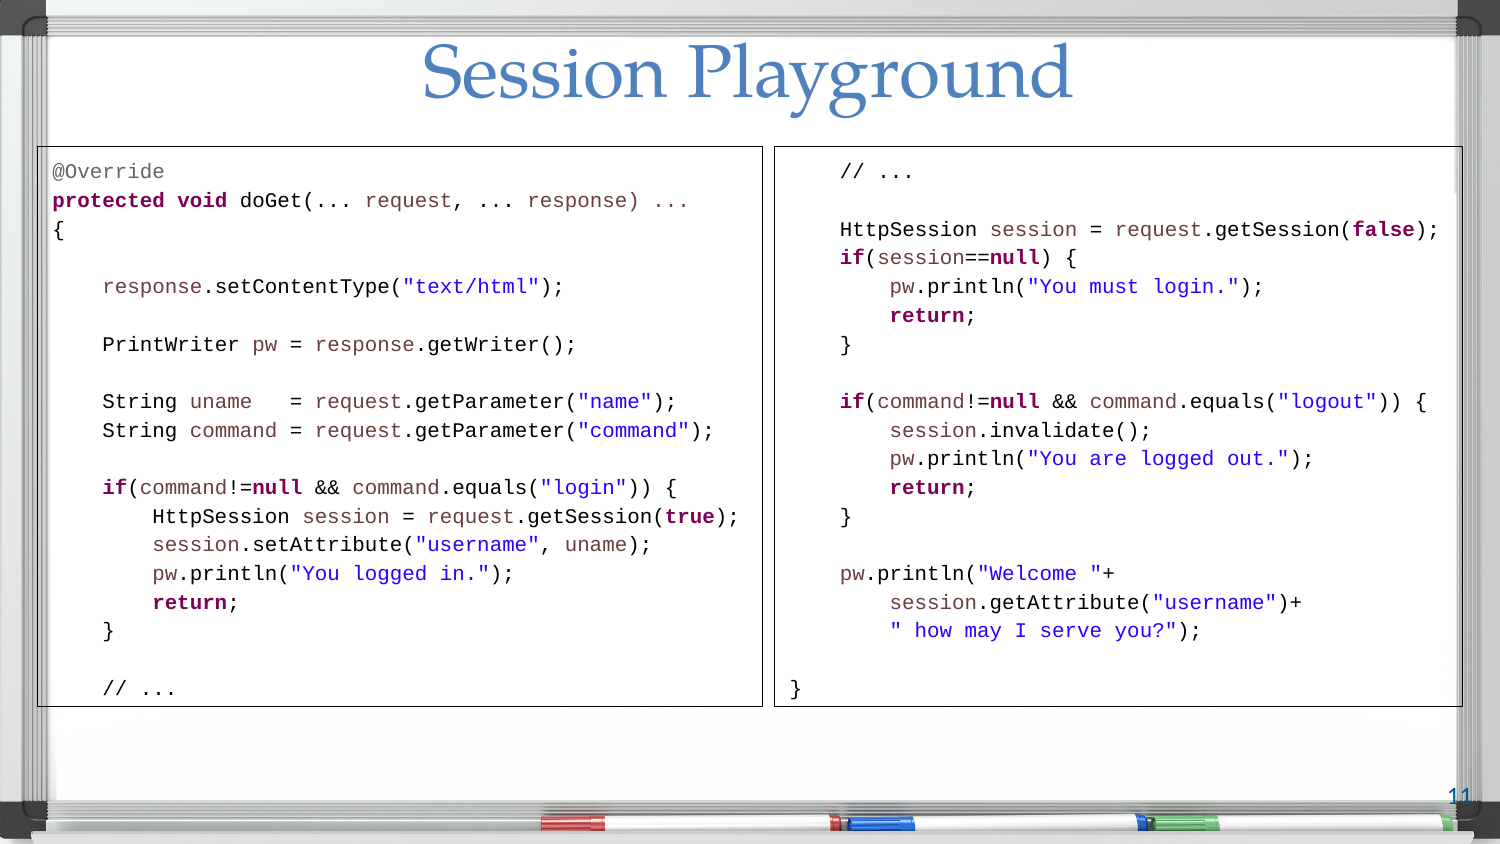

# Session Playground
@Override
protected void doGet(... request, ... response) ...
{

    response.setContentType("text/html");

    PrintWriter pw = response.getWriter();

    String uname   = request.getParameter("name");
    String command = request.getParameter("command");

    if(command!=null && command.equals("login")) {
        HttpSession session = request.getSession(true);
        session.setAttribute("username", uname);
        pw.println("You logged in.");
        return;
    }

    // ...
    // ...

    HttpSession session = request.getSession(false);
    if(session==null) {
        pw.println("You must login.");
        return;
    }

    if(command!=null && command.equals("logout")) {
        session.invalidate();
        pw.println("You are logged out.");
        return;
    }

    pw.println("Welcome "+
        session.getAttribute("username")+
        " how may I serve you?");

}
11
Streams of bytes … two ways (into your program and out of your program)
Disks, consoles, sockets, keyboards, printers
Know how to talk streams and you can talk to anything
Initialization (constructor) is different. Use is the same.